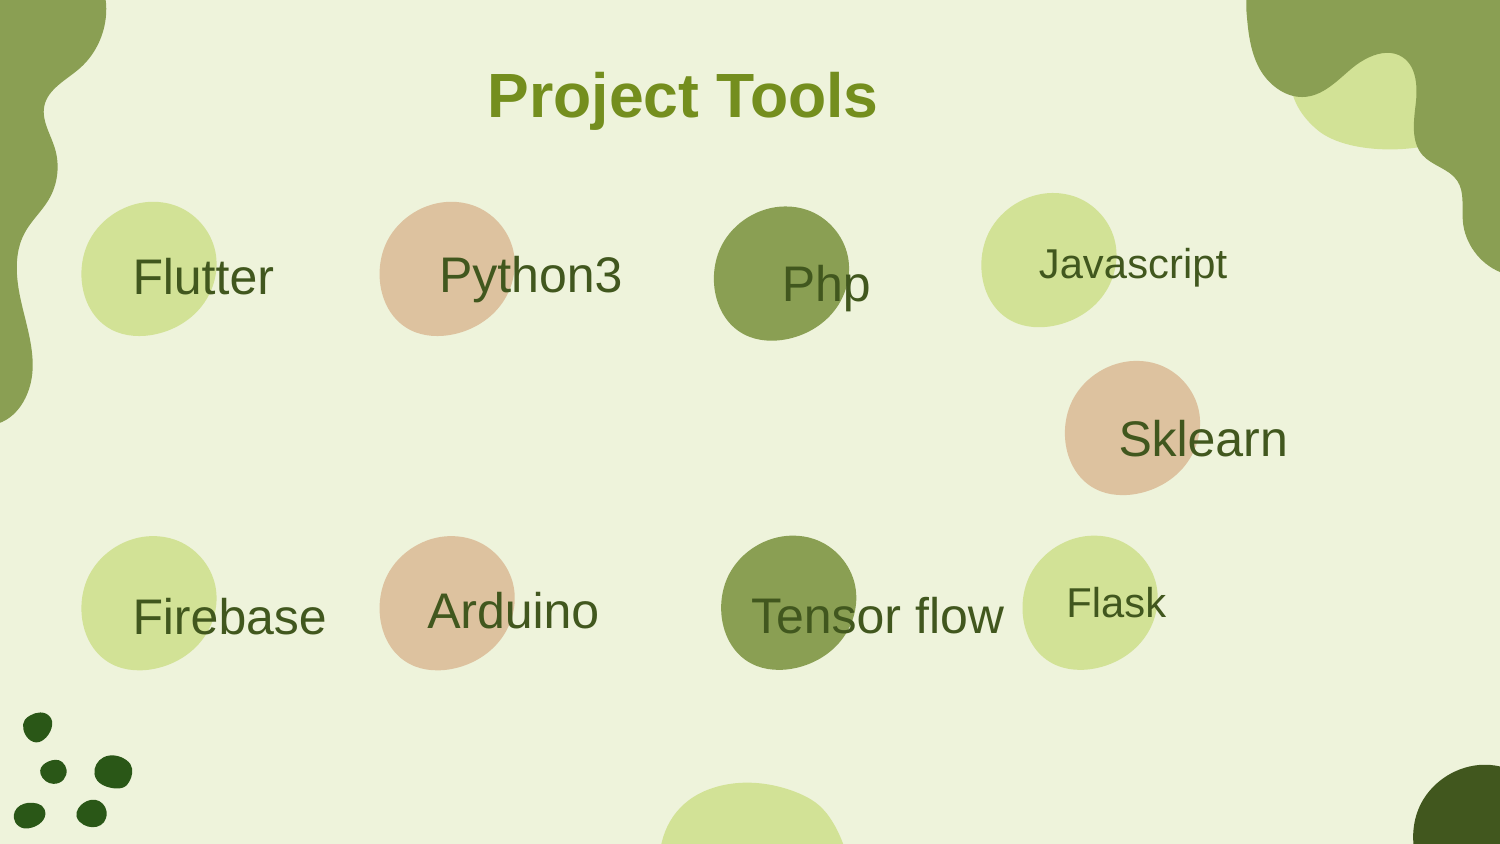

# Project Tools

Javascript
Python3
Flutter
Php

Sklearn

Flask
Arduino
Tensor flow
Firebase